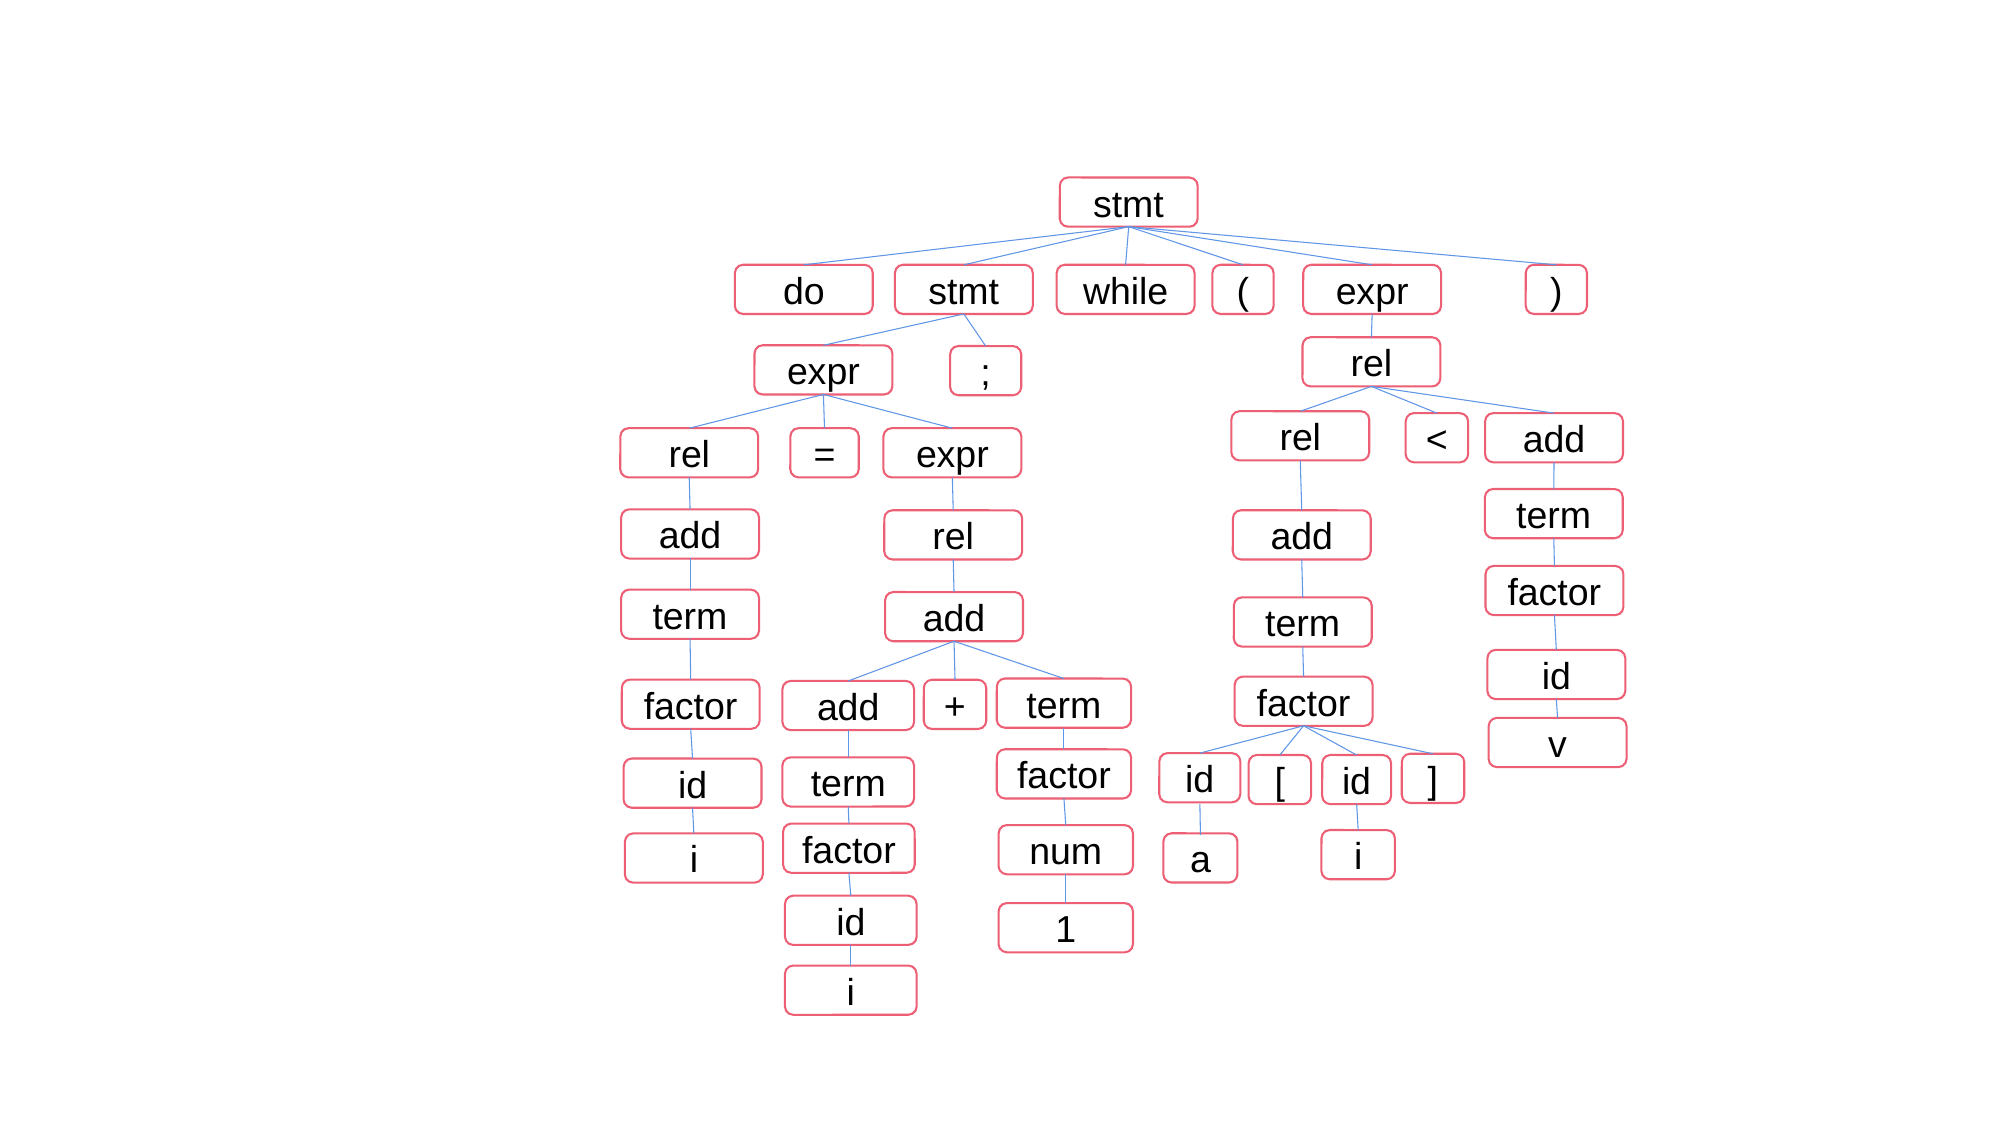

#
stmt
do
stmt
while
(
expr
)
rel
expr
;
rel
<
add
rel
=
expr
term
add
rel
add
factor
term
add
term
id
factor
term
factor
+
add
v
factor
id
]
[
id
term
id
factor
num
i
a
i
id
1
i

93